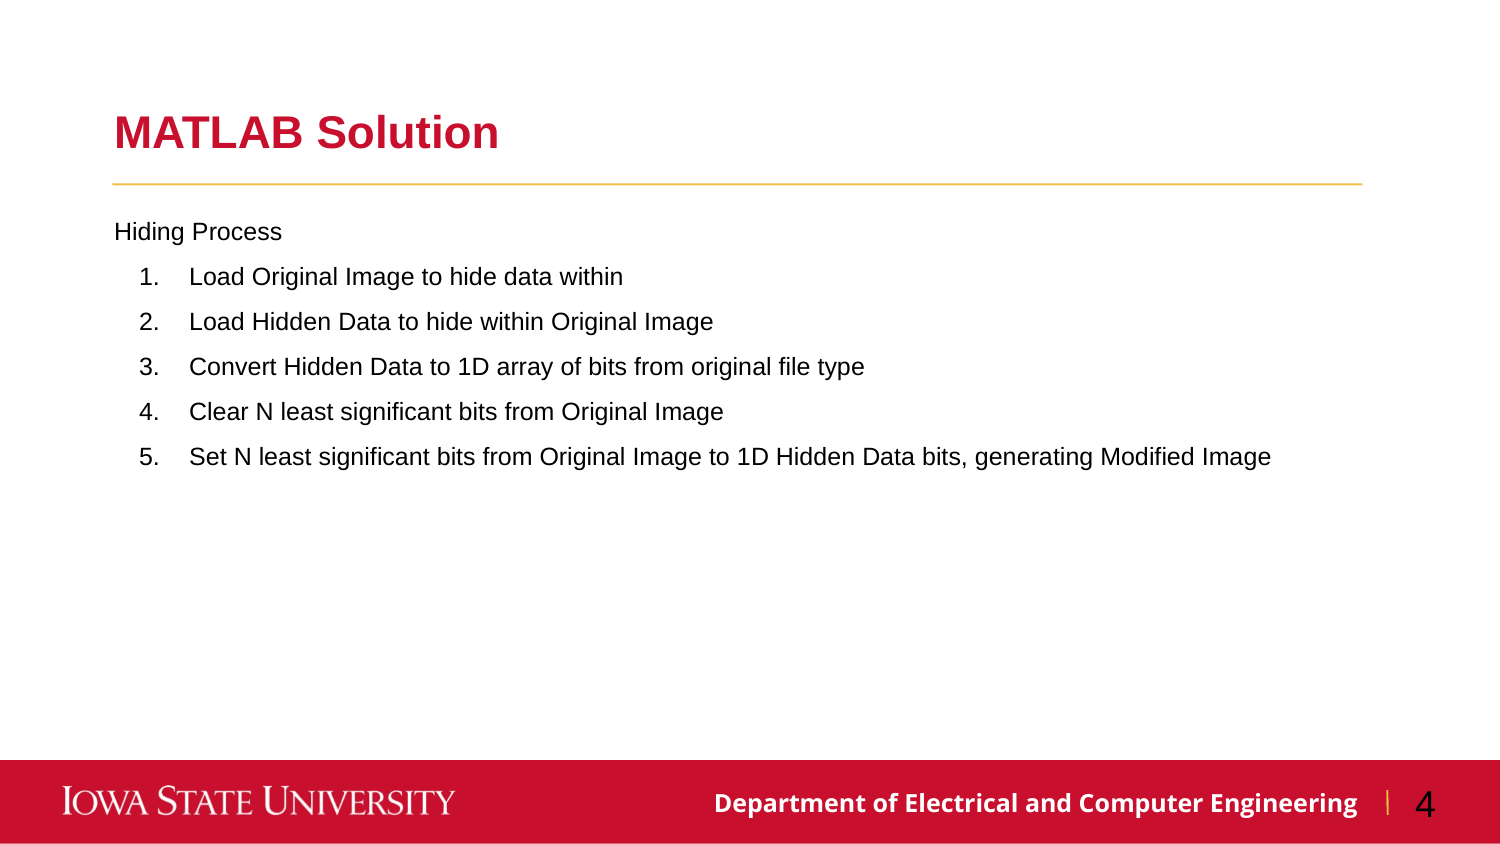

MATLAB Solution

Hiding Process
Load Original Image to hide data within
Load Hidden Data to hide within Original Image
Convert Hidden Data to 1D array of bits from original file type
Clear N least significant bits from Original Image
Set N least significant bits from Original Image to 1D Hidden Data bits, generating Modified Image